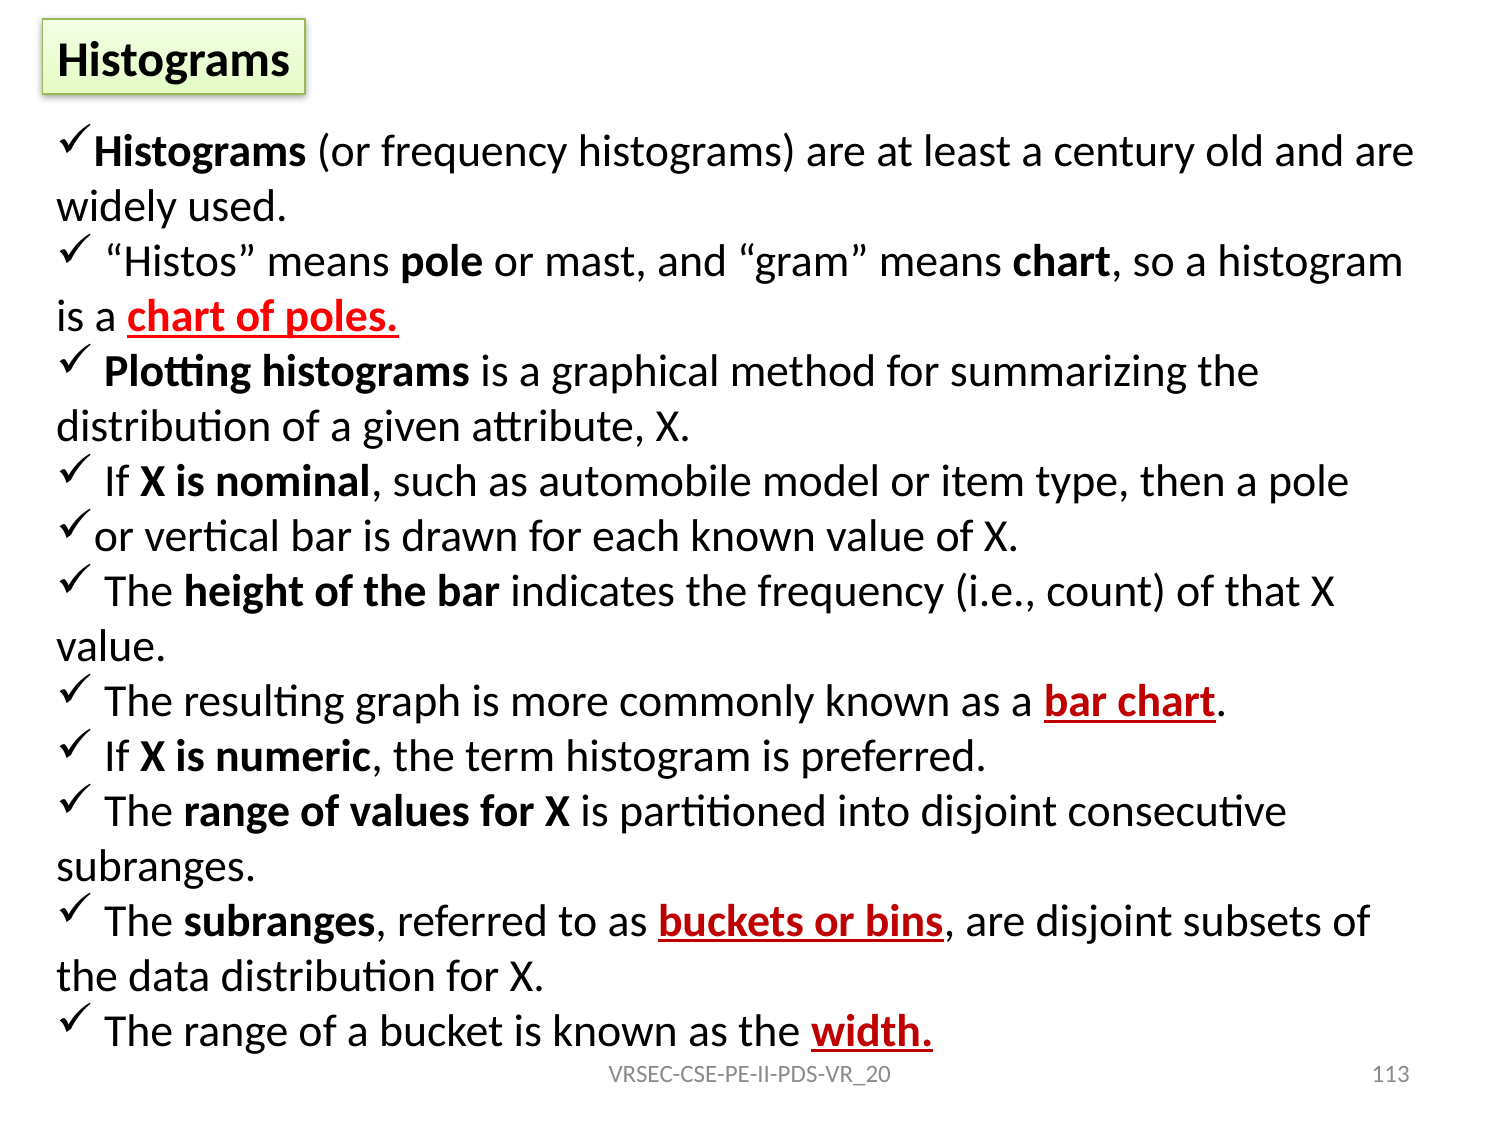

Histograms
Histograms (or frequency histograms) are at least a century old and are widely used.
 “Histos” means pole or mast, and “gram” means chart, so a histogram is a chart of poles.
 Plotting histograms is a graphical method for summarizing the distribution of a given attribute, X.
 If X is nominal, such as automobile model or item type, then a pole
or vertical bar is drawn for each known value of X.
 The height of the bar indicates the frequency (i.e., count) of that X value.
 The resulting graph is more commonly known as a bar chart.
 If X is numeric, the term histogram is preferred.
 The range of values for X is partitioned into disjoint consecutive subranges.
 The subranges, referred to as buckets or bins, are disjoint subsets of the data distribution for X.
 The range of a bucket is known as the width.
VRSEC-CSE-PE-II-PDS-VR_20
113